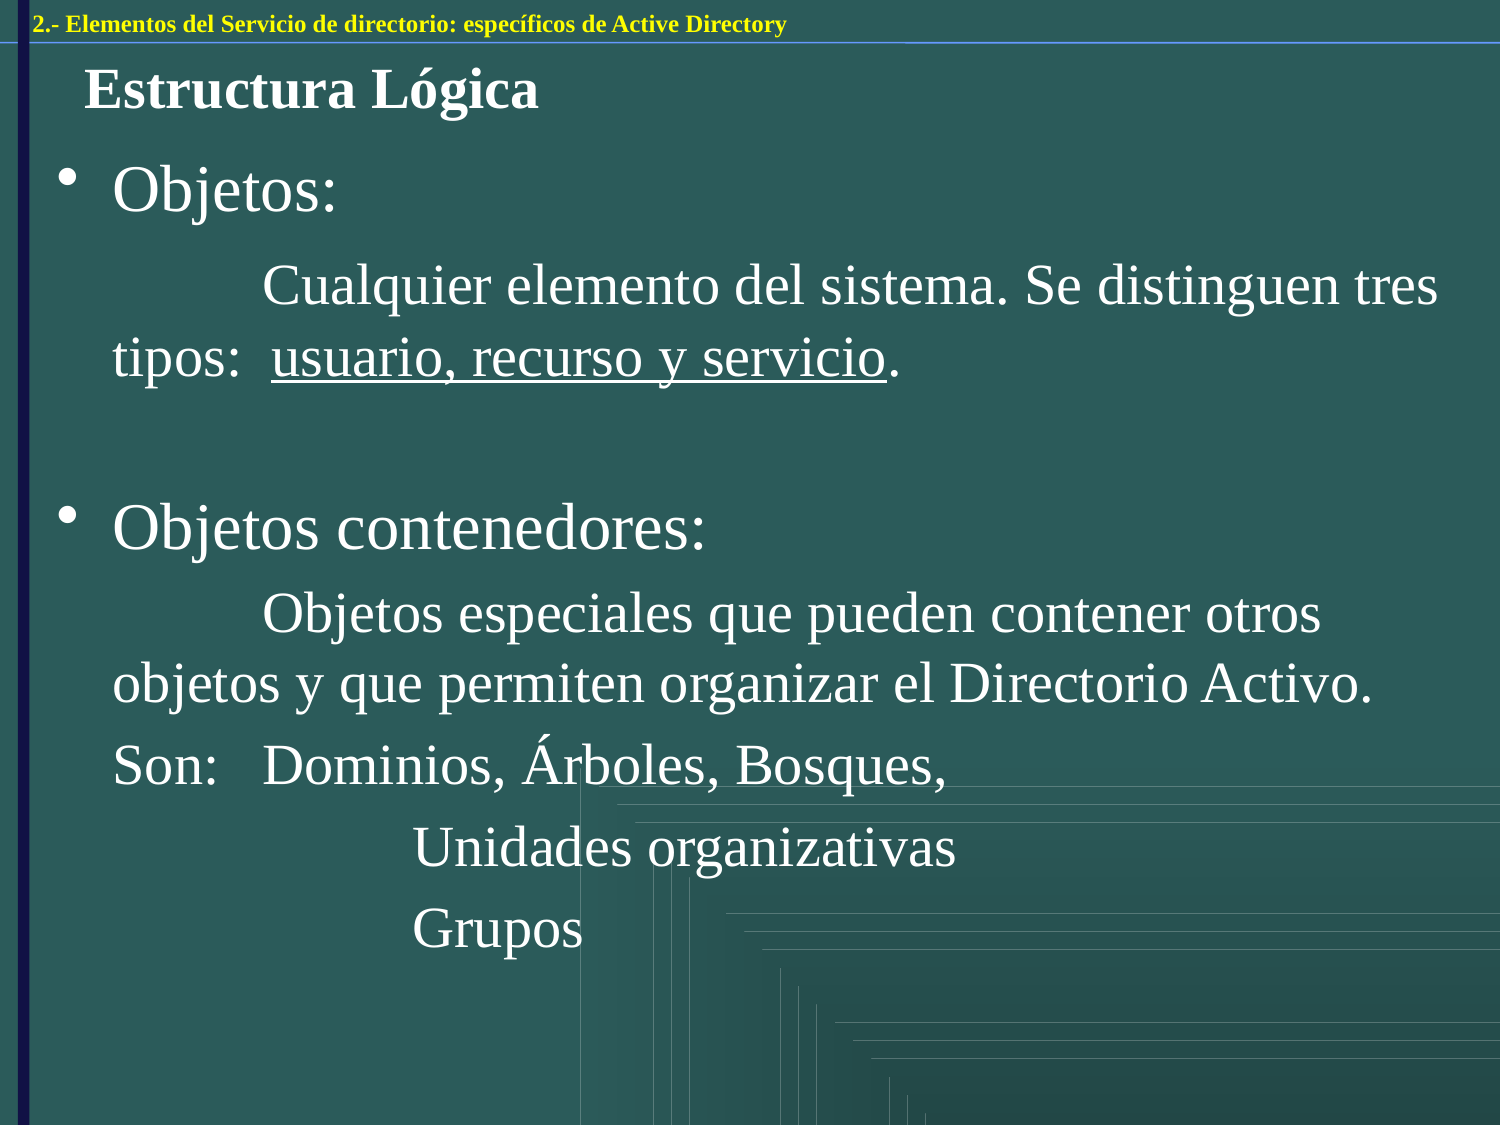

2.- Elementos del Servicio de directorio: específicos de Active Directory
 Estructura Lógica
Objetos:
		Cualquier elemento del sistema. Se distinguen tres tipos:  usuario, recurso y servicio.

Objetos contenedores:
		Objetos especiales que pueden contener otros objetos y que permiten organizar el Directorio Activo.
	Son: 	Dominios, Árboles, Bosques,
			Unidades organizativas
			Grupos